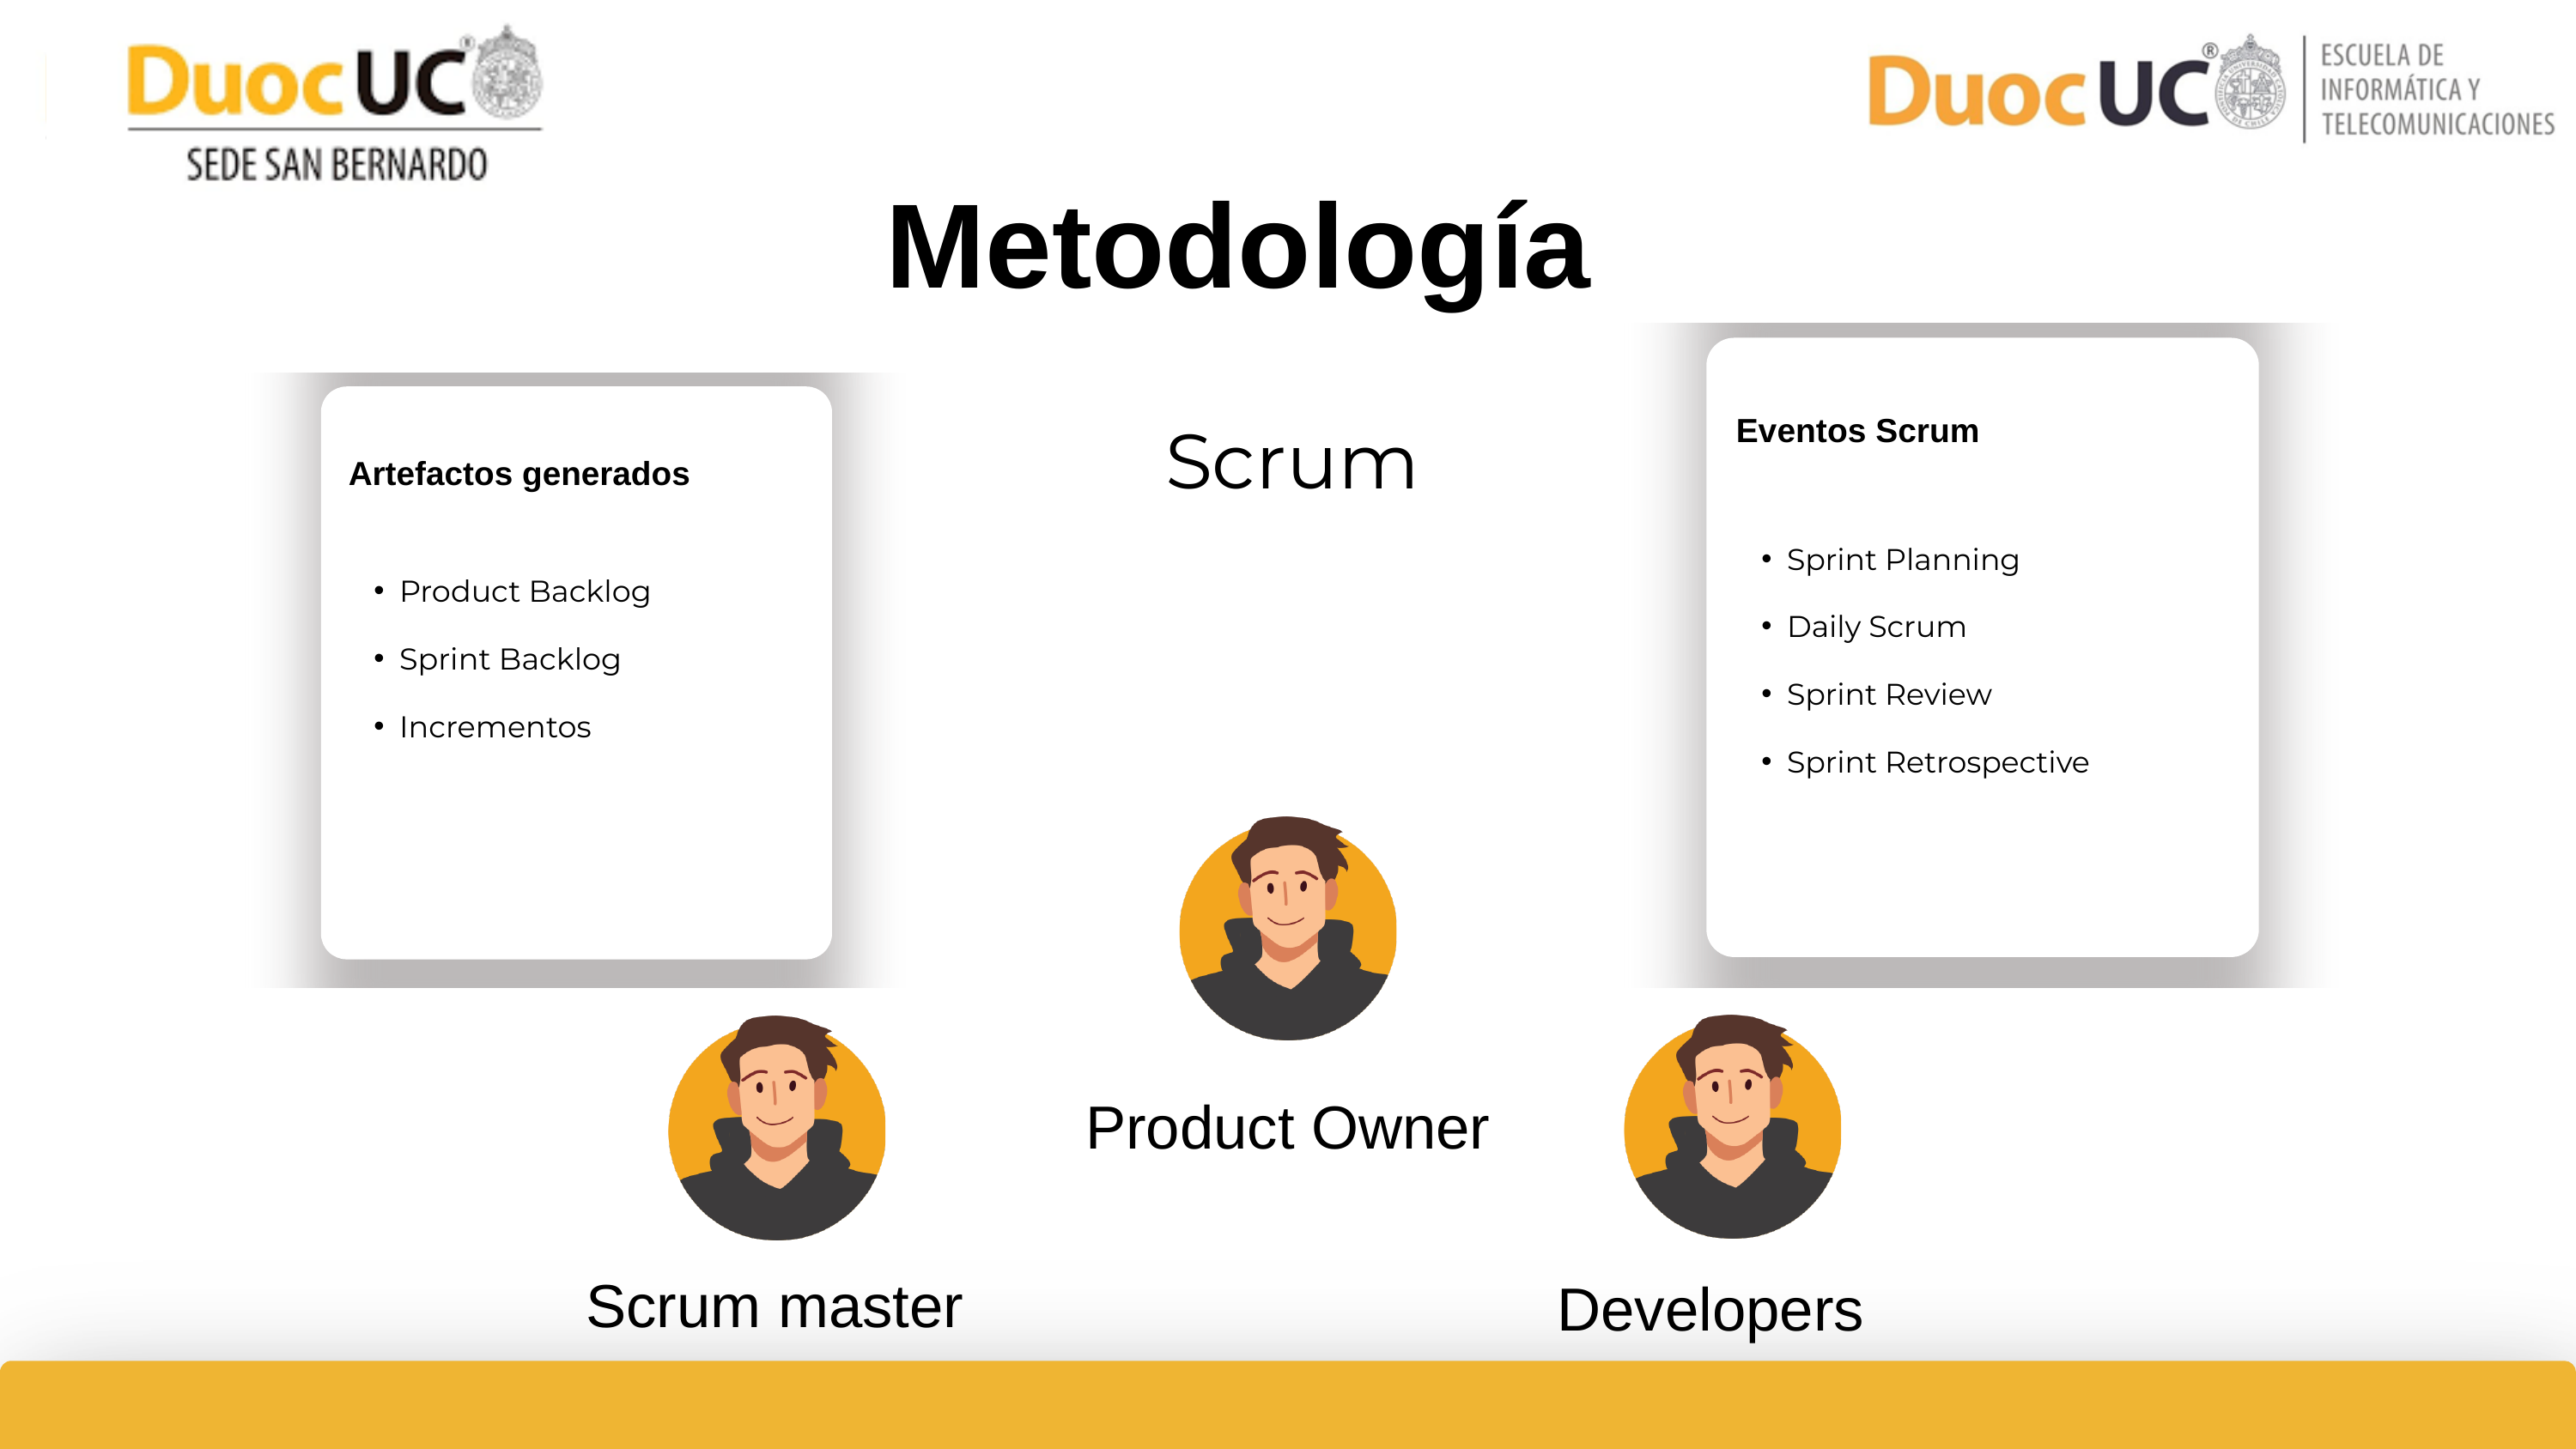

Metodología

Eventos Scrum

Sprint Planning

Daily Scrum

Sprint Review

Sprint Retrospective

Artefactos generados

Product Backlog

Sprint Backlog

Incrementos

 Scrum

Product Owner

Scrum master
Developers